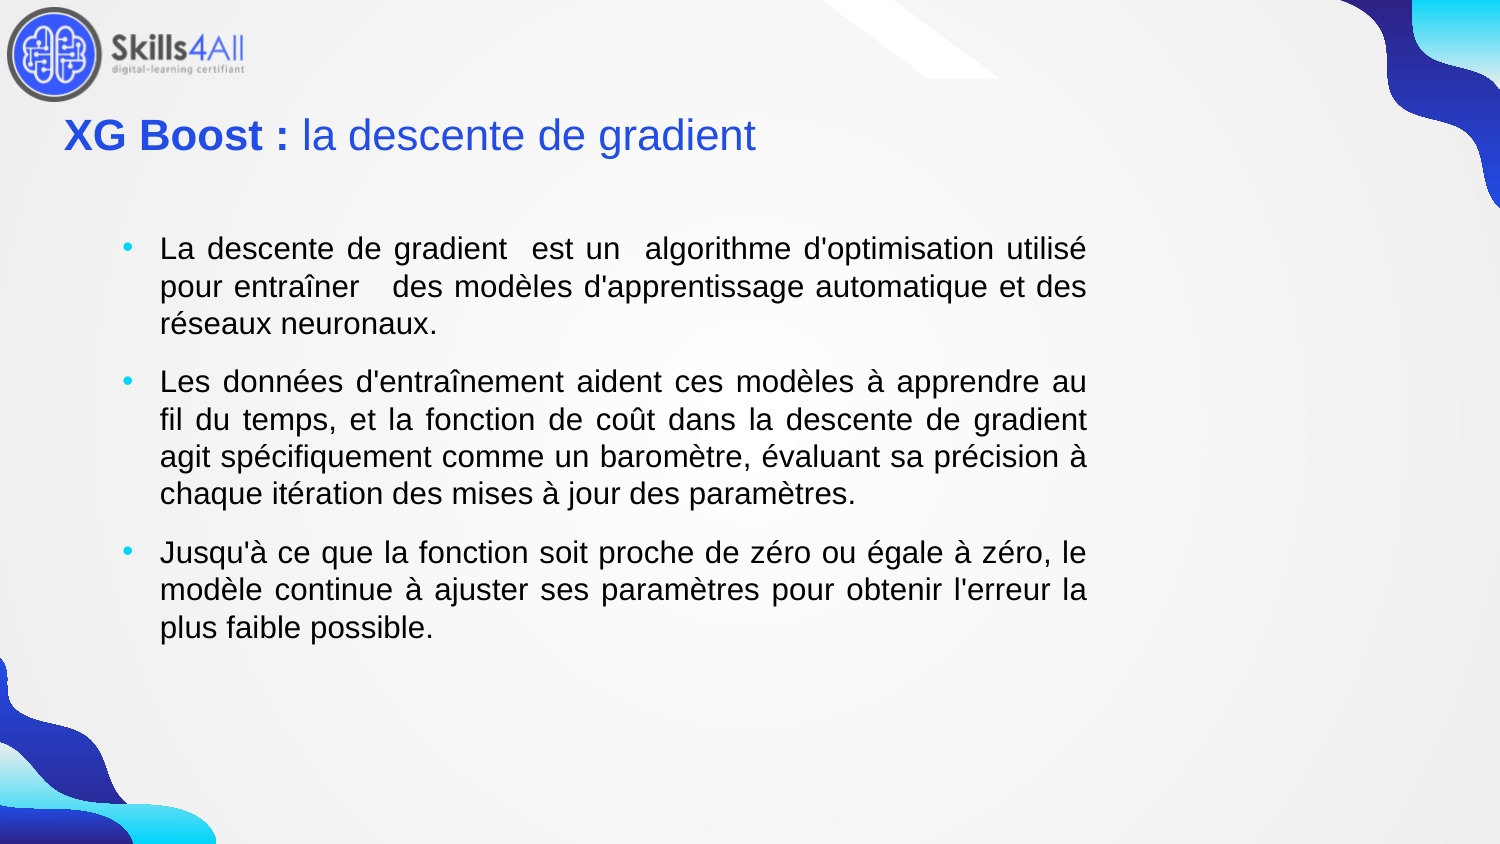

180
# XG Boost : la descente de gradient
La descente de gradient  est un  algorithme d'optimisation utilisé pour entraîner   des modèles d'apprentissage automatique et des réseaux neuronaux.
Les données d'entraînement aident ces modèles à apprendre au fil du temps, et la fonction de coût dans la descente de gradient agit spécifiquement comme un baromètre, évaluant sa précision à chaque itération des mises à jour des paramètres.
Jusqu'à ce que la fonction soit proche de zéro ou égale à zéro, le modèle continue à ajuster ses paramètres pour obtenir l'erreur la plus faible possible.